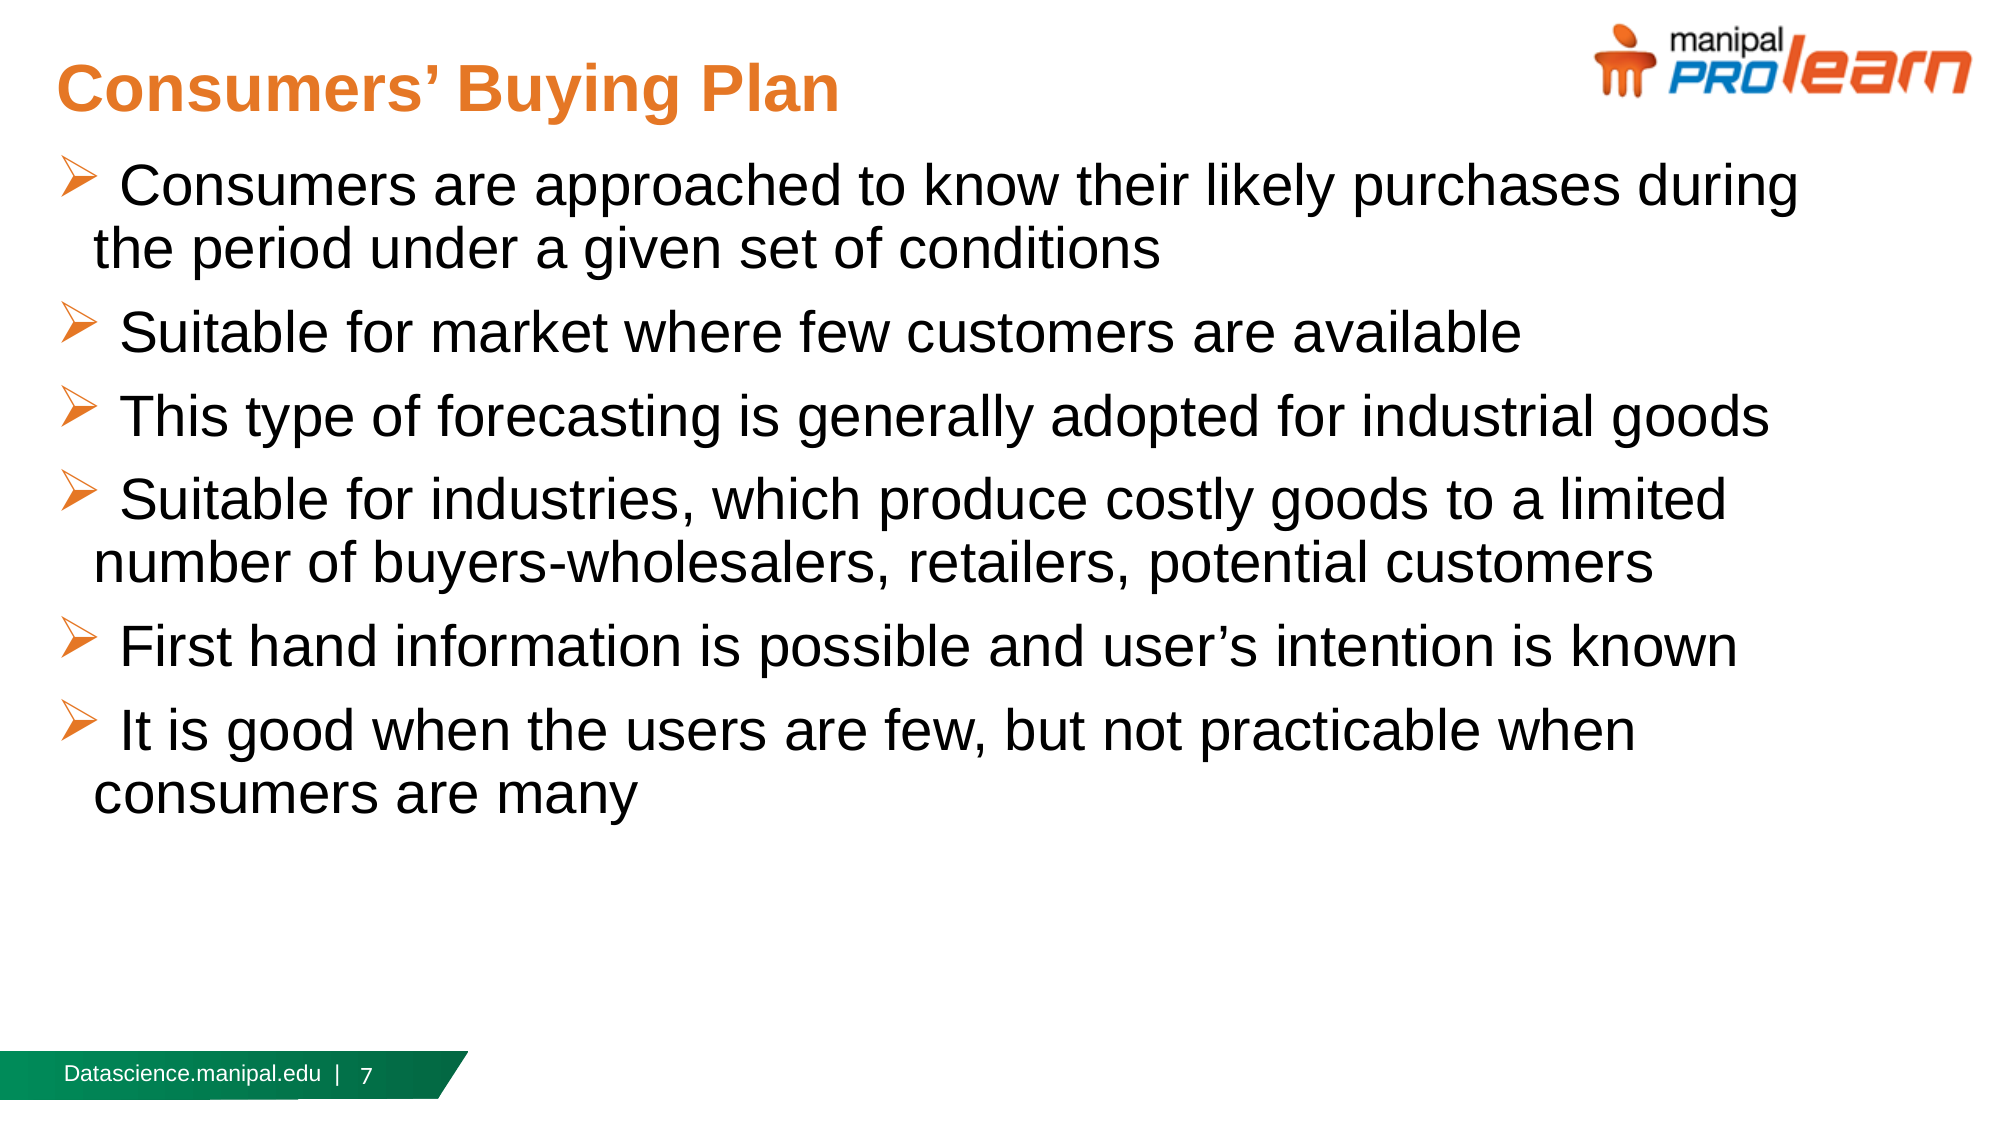

# Consumers’ Buying Plan
 Consumers are approached to know their likely purchases during the period under a given set of conditions
 Suitable for market where few customers are available
 This type of forecasting is generally adopted for industrial goods
 Suitable for industries, which produce costly goods to a limited number of buyers-wholesalers, retailers, potential customers
 First hand information is possible and user’s intention is known
 It is good when the users are few, but not practicable when consumers are many

7